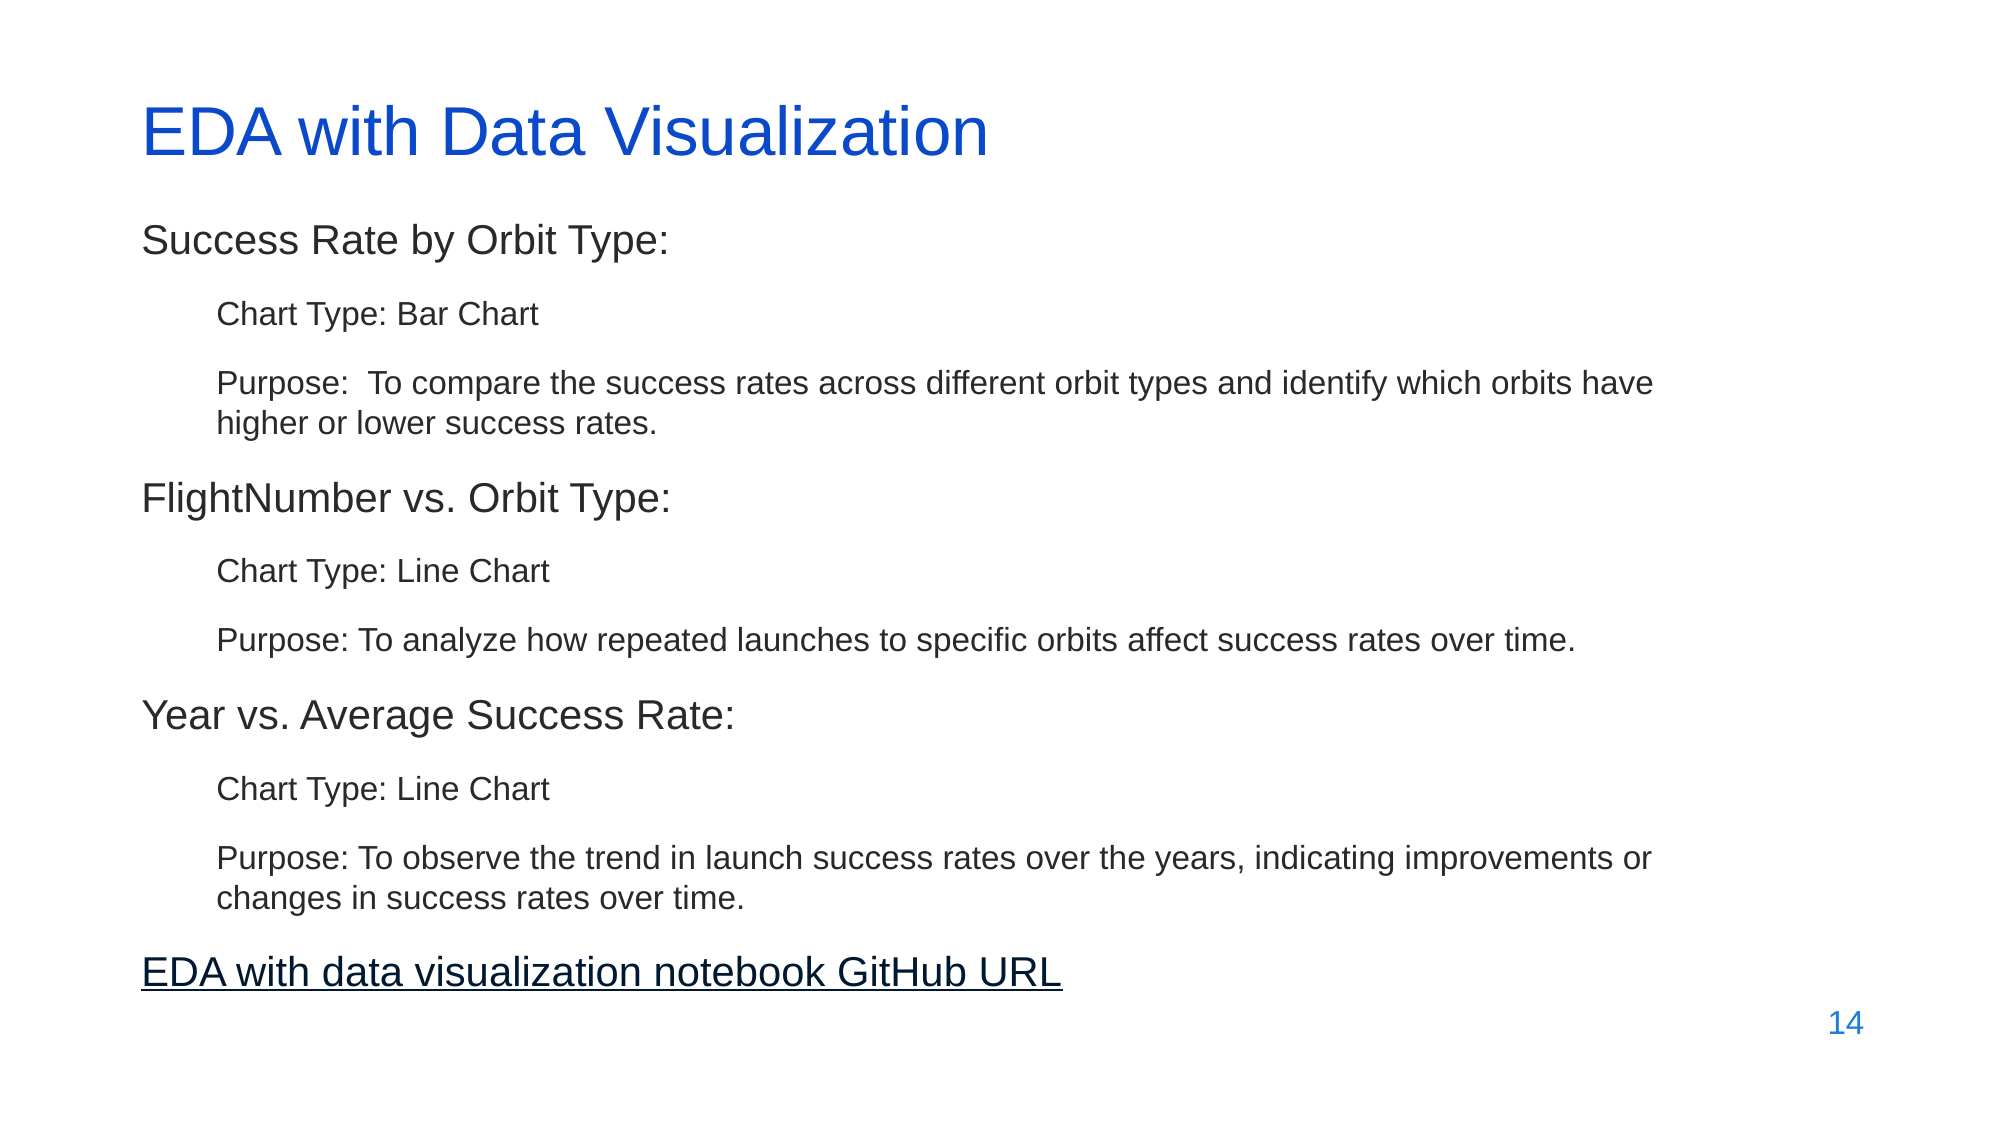

EDA with Data Visualization
Success Rate by Orbit Type:
Chart Type: Bar Chart
Purpose:  To compare the success rates across different orbit types and identify which orbits have higher or lower success rates.
FlightNumber vs. Orbit Type:
Chart Type: Line Chart
Purpose: To analyze how repeated launches to specific orbits affect success rates over time.
Year vs. Average Success Rate:
Chart Type: Line Chart
Purpose: To observe the trend in launch success rates over the years, indicating improvements or changes in success rates over time.
EDA with data visualization notebook GitHub URL

14